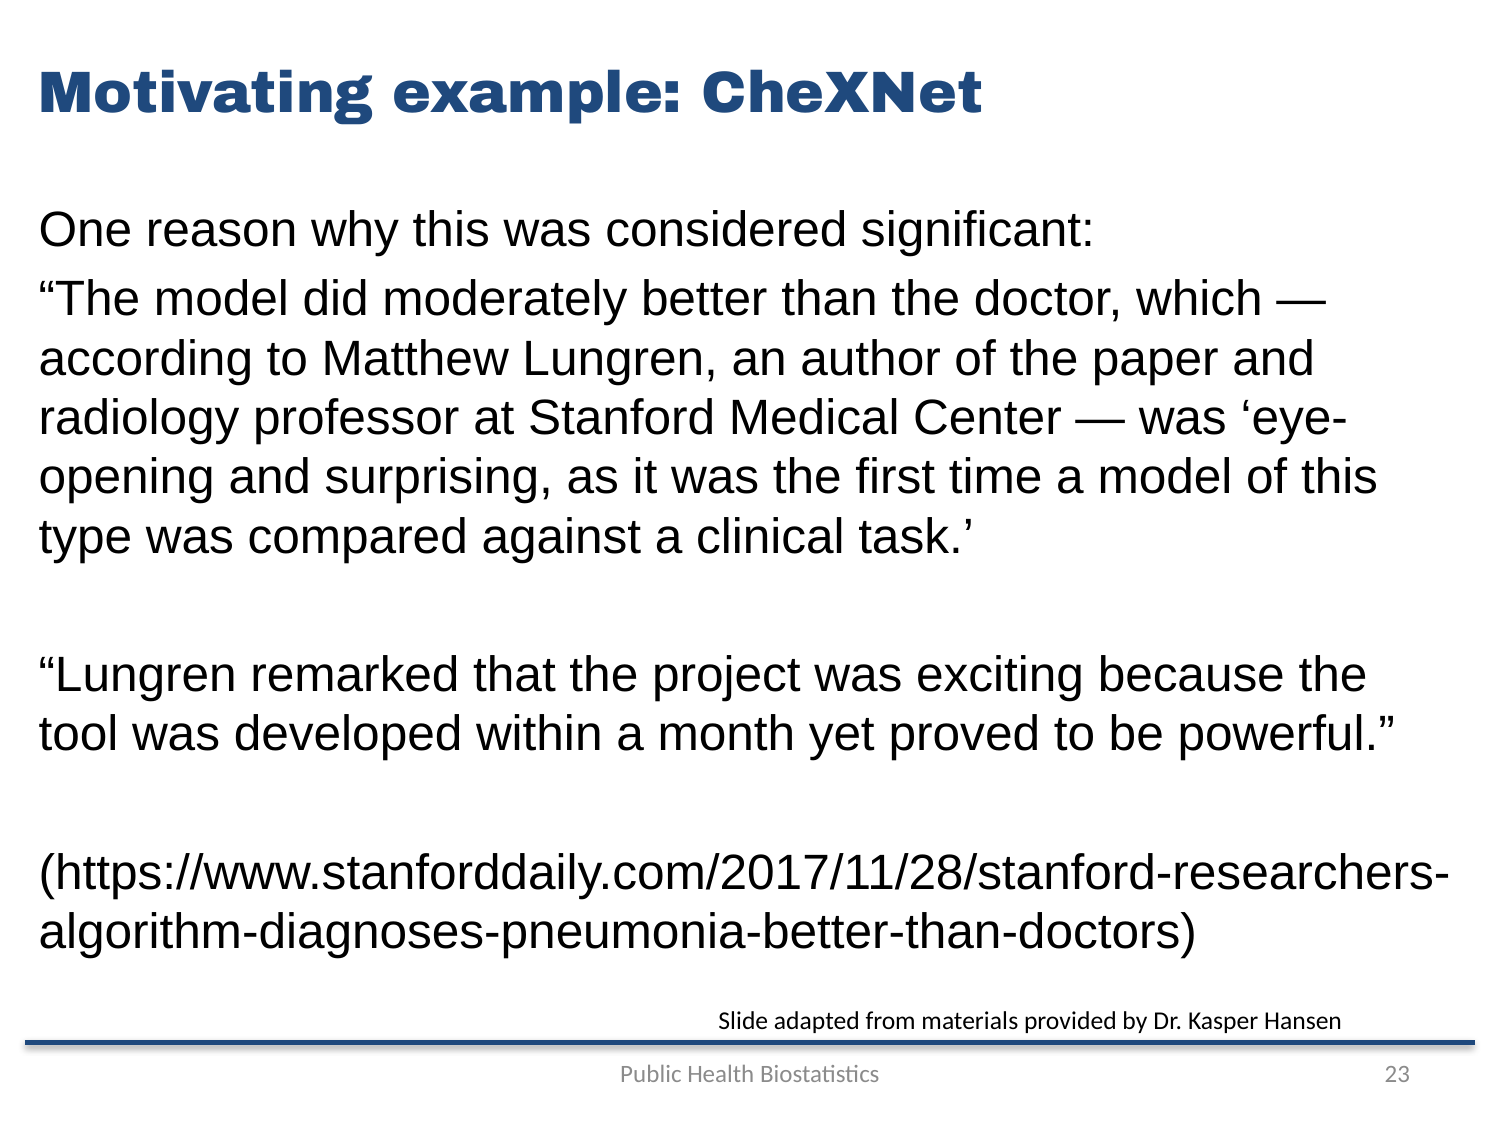

# Motivating example: CheXNet
One reason why this was considered significant:
“The model did moderately better than the doctor, which — according to Matthew Lungren, an author of the paper and radiology professor at Stanford Medical Center — was ‘eye-opening and surprising, as it was the first time a model of this type was compared against a clinical task.’

“Lungren remarked that the project was exciting because the tool was developed within a month yet proved to be powerful.”

(https://www.stanforddaily.com/2017/11/28/stanford-researchers-algorithm-diagnoses-pneumonia-better-than-doctors)
Slide adapted from materials provided by Dr. Kasper Hansen
Public Health Biostatistics
23